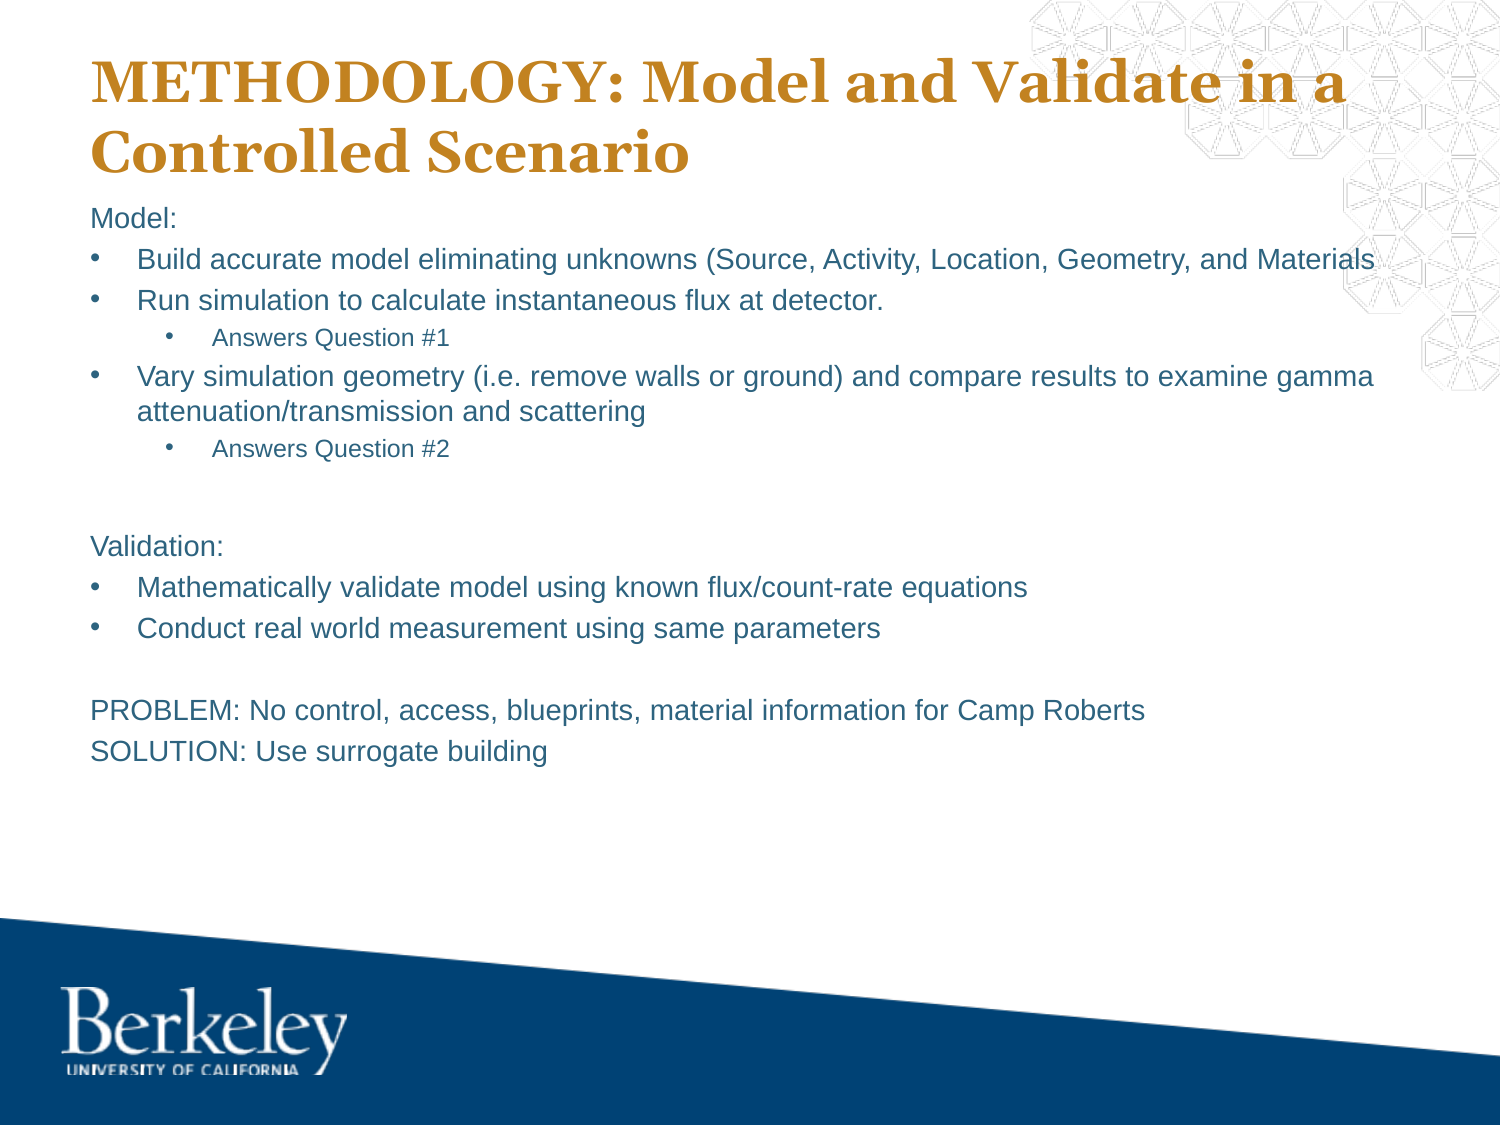

# METHODOLOGY: Model and Validate in a Controlled Scenario
Model:
Build accurate model eliminating unknowns (Source, Activity, Location, Geometry, and Materials
Run simulation to calculate instantaneous flux at detector.
Answers Question #1
Vary simulation geometry (i.e. remove walls or ground) and compare results to examine gamma attenuation/transmission and scattering
Answers Question #2

Validation:
Mathematically validate model using known flux/count-rate equations
Conduct real world measurement using same parameters

PROBLEM: No control, access, blueprints, material information for Camp Roberts
SOLUTION: Use surrogate building